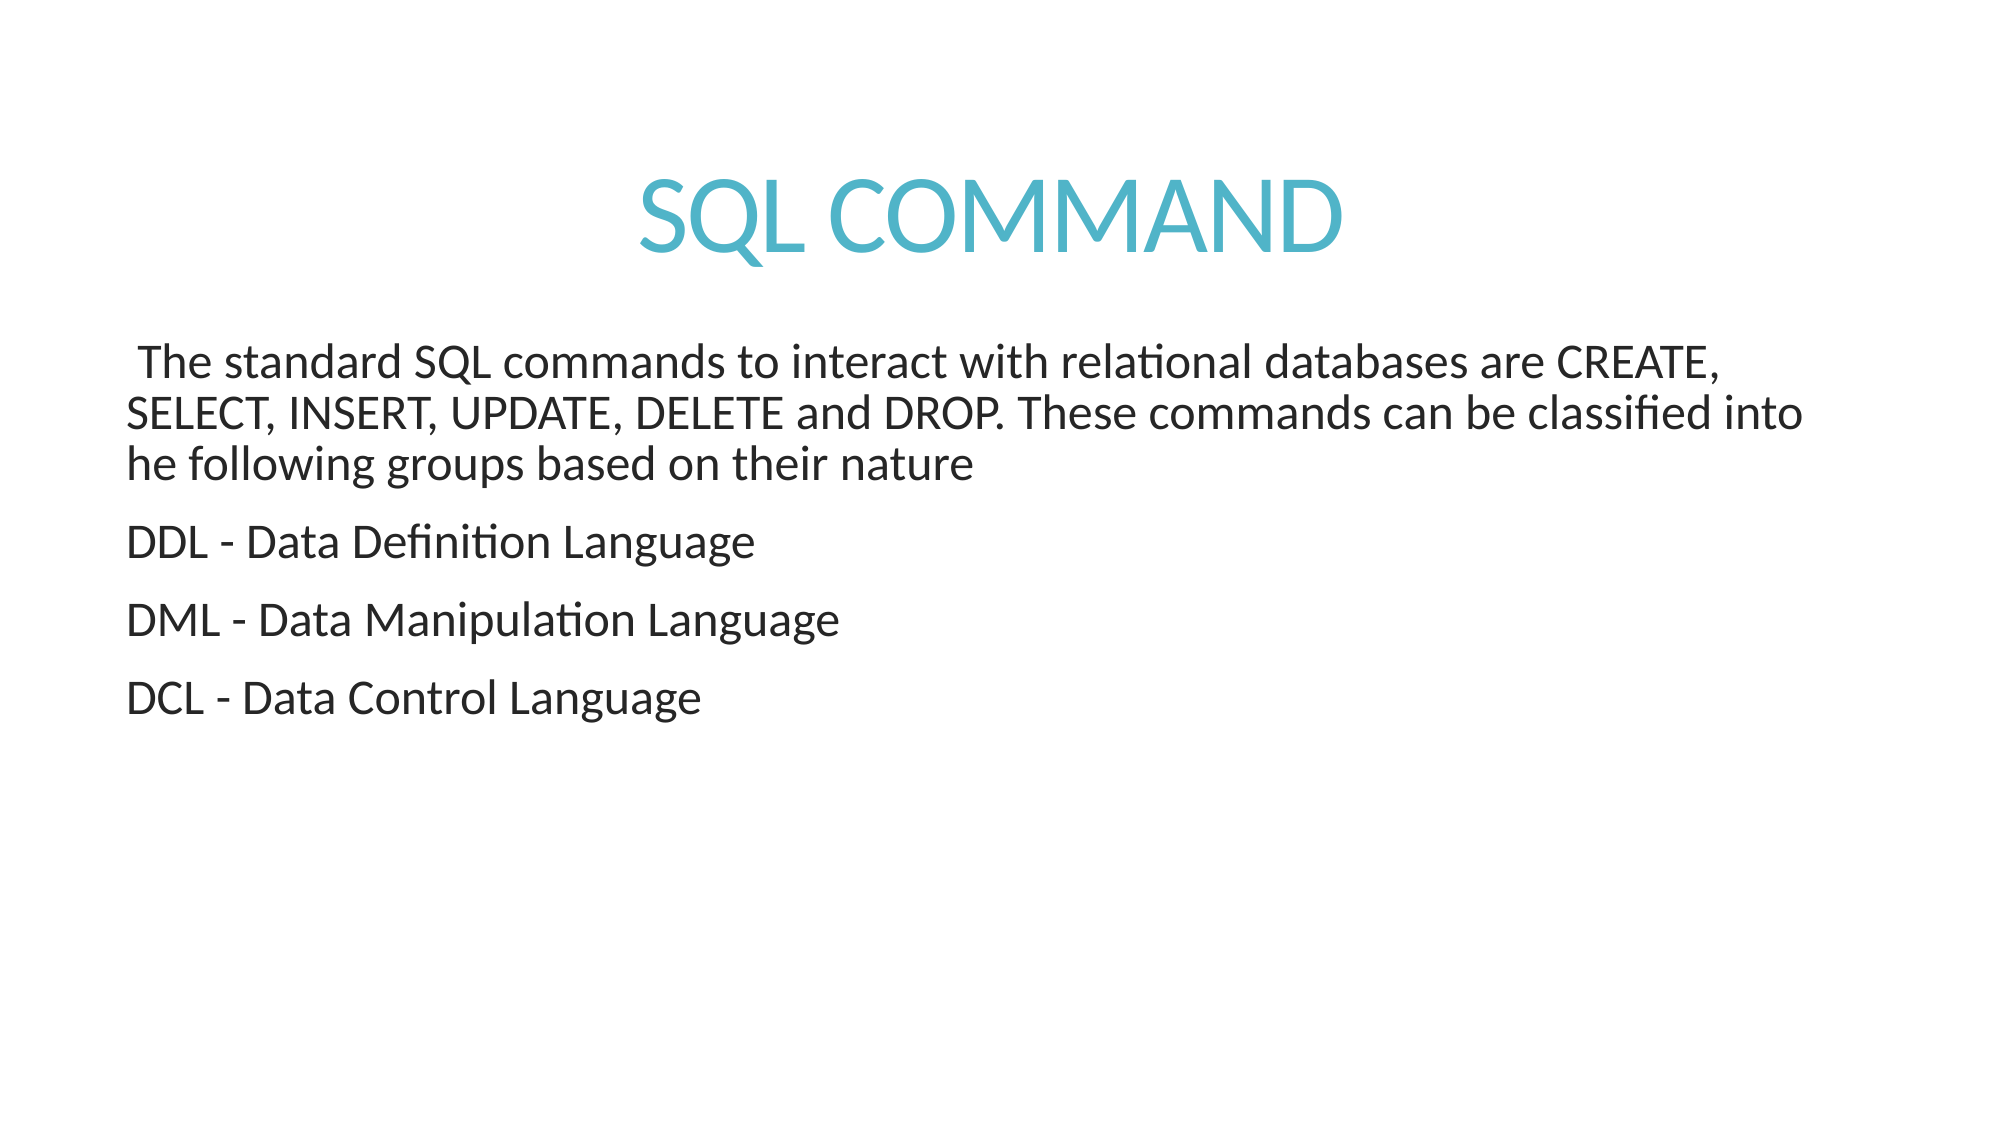

# SQL COMMAND
 The standard SQL commands to interact with relational databases are CREATE, SELECT, INSERT, UPDATE, DELETE and DROP. These commands can be classified into he following groups based on their nature
DDL - Data Definition Language
DML - Data Manipulation Language
DCL - Data Control Language